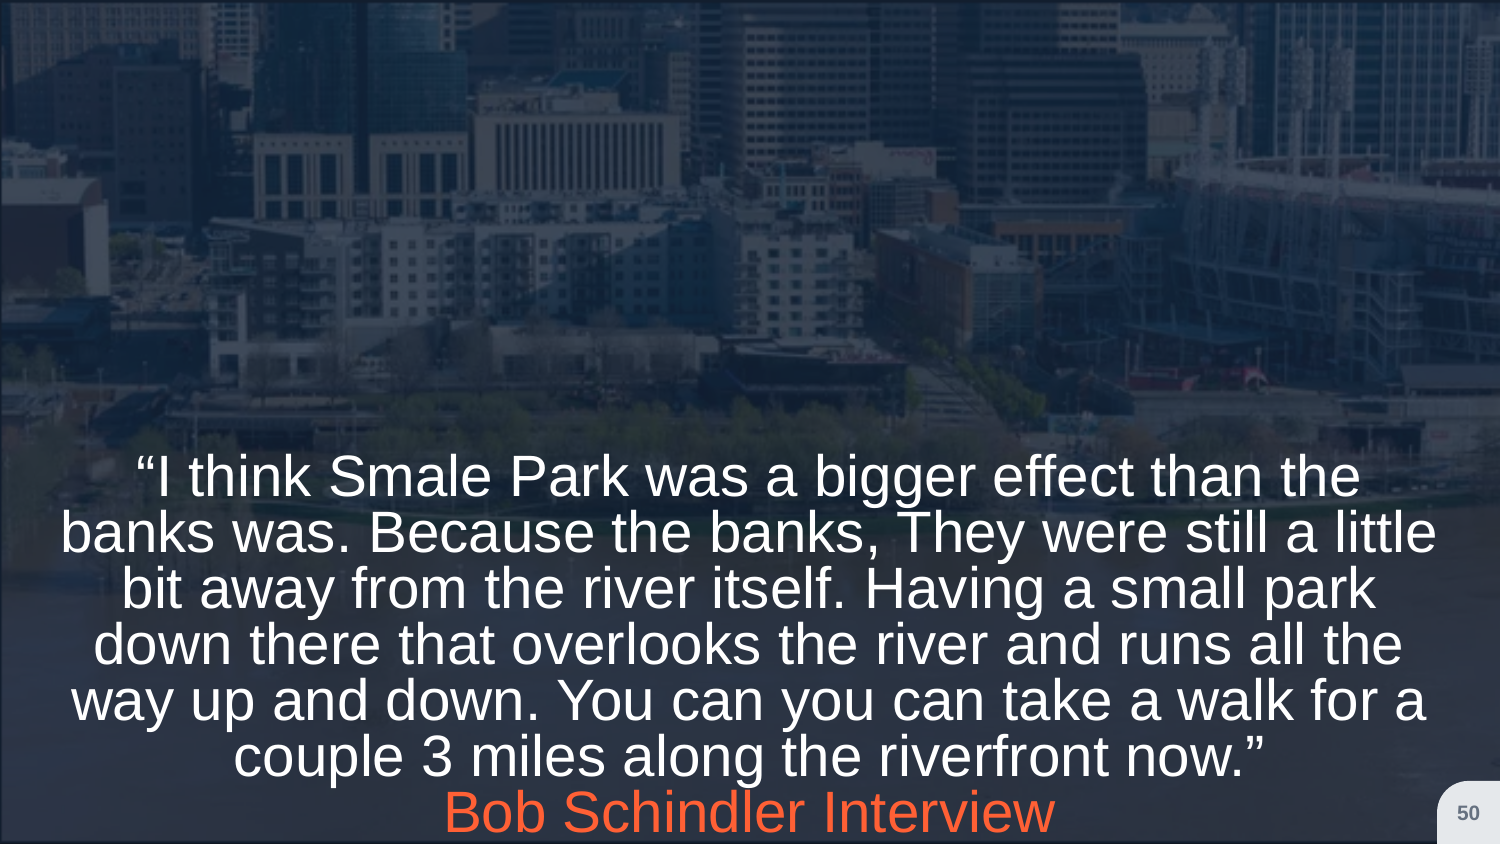

“I think Smale Park was a bigger effect than the banks was. Because the banks, They were still a little bit away from the river itself. Having a small park down there that overlooks the river and runs all the way up and down. You can you can take a walk for a couple 3 miles along the riverfront now.”
Bob Schindler Interview
50